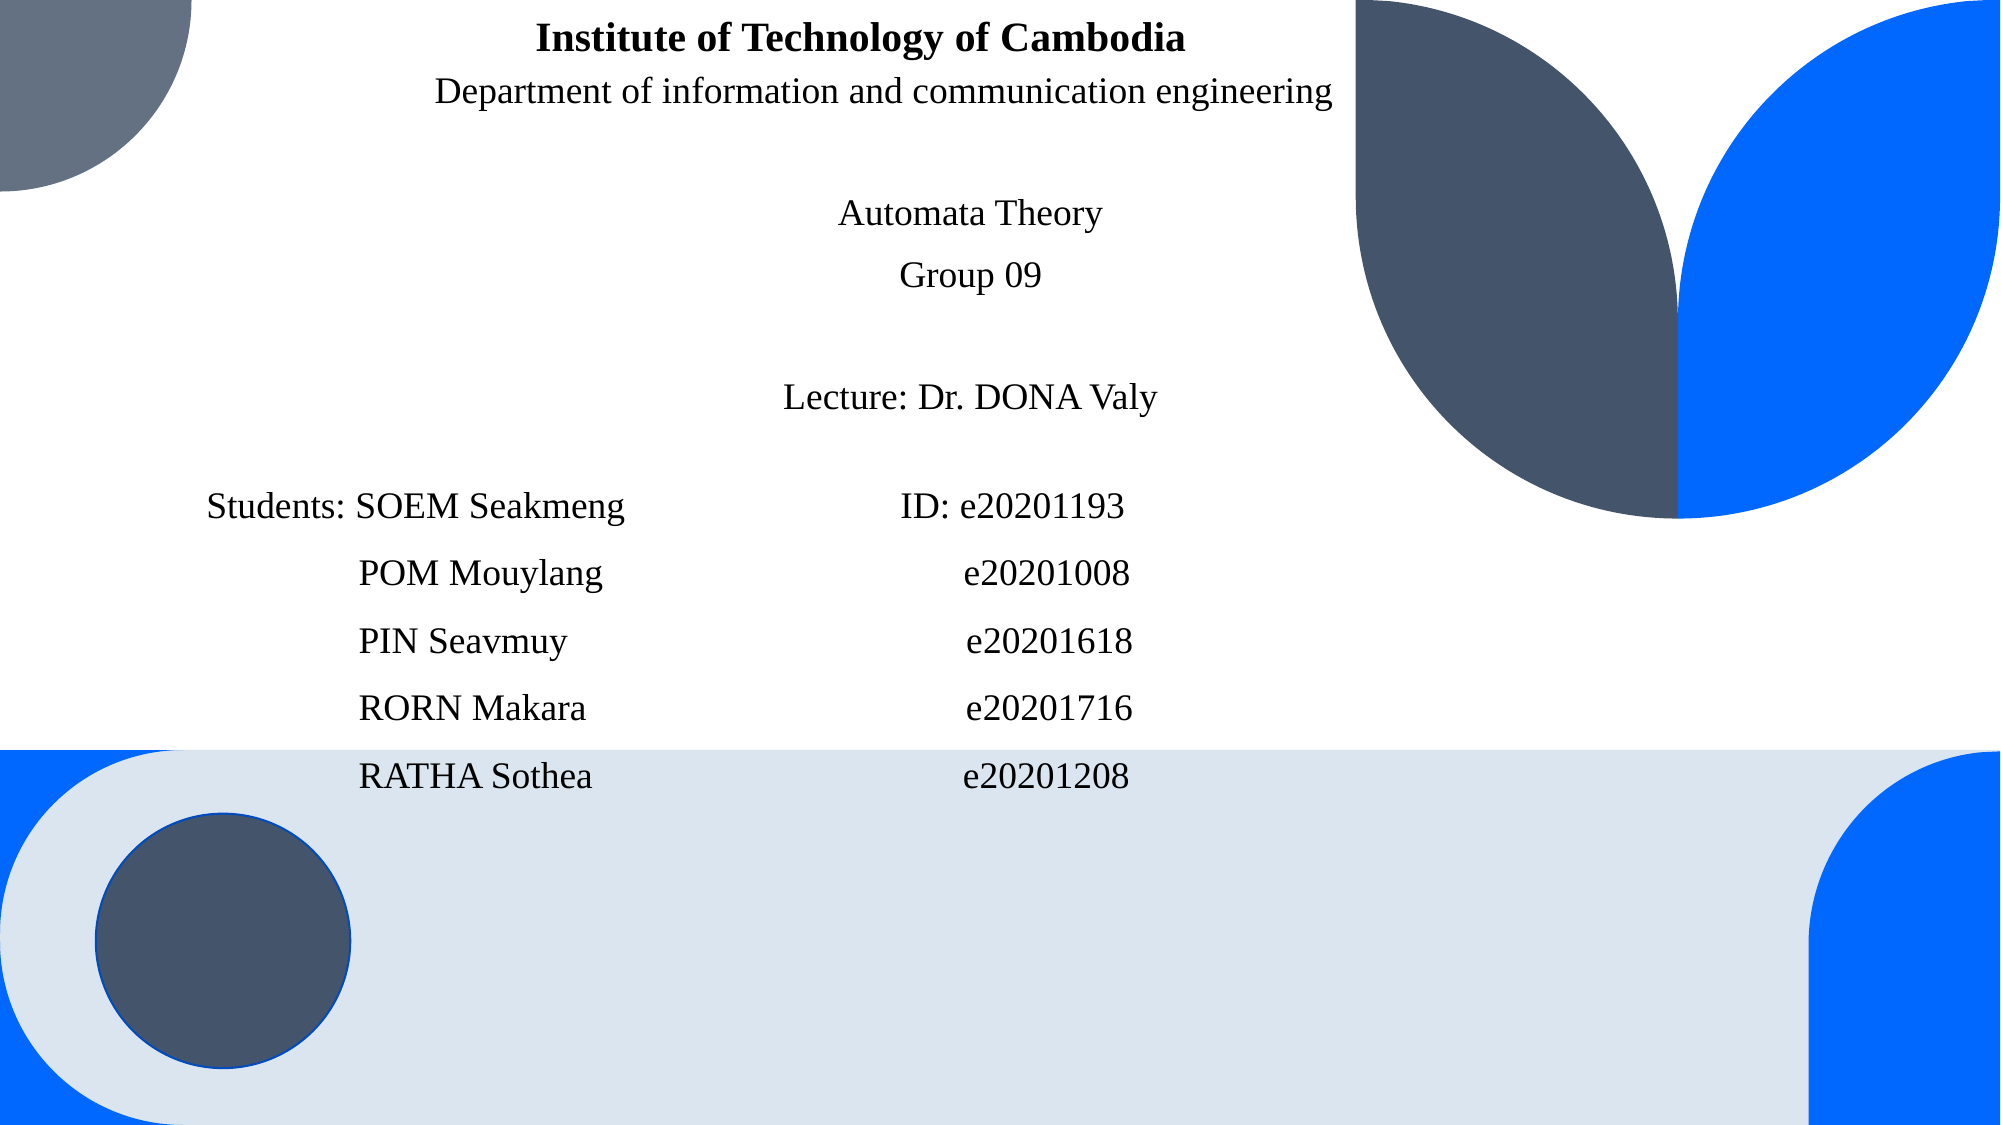

# Institute of Technology of Cambodia
                        Department of information and communication engineering

Automata Theory
Group 09

Lecture: Dr. DONA Valy

Students: SOEM Seakmeng                             ID: e20201193
                POM Mouylang                                      e20201008
                PIN Seavmuy                                          e20201618
                RORN Makara                                        e20201716
                RATHA Sothea                                       e20201208